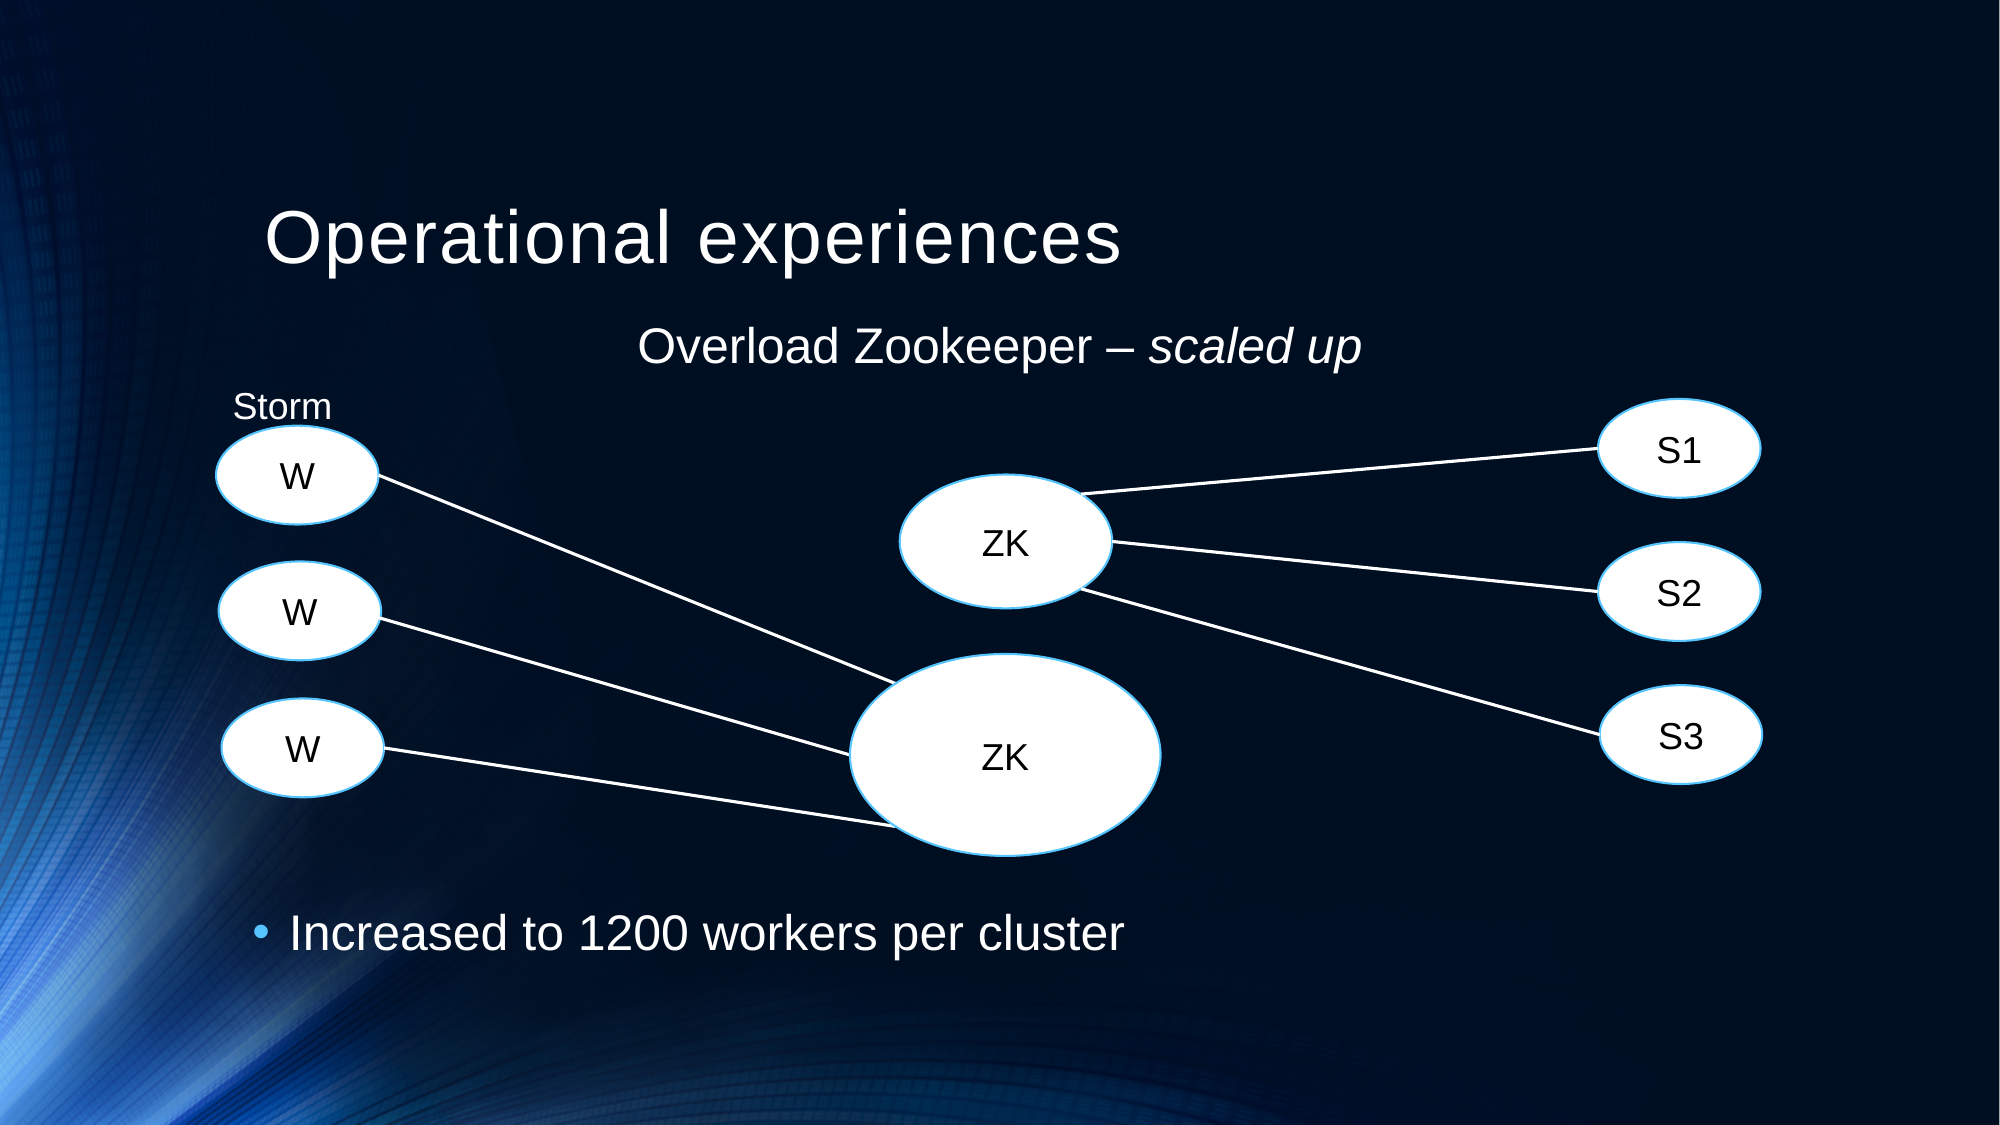

# Operational experiences
Overload Zookeeper – scaled up

Storm
S1
W
ZK
S2
W
ZK
S3
W
Increased to 1200 workers per cluster